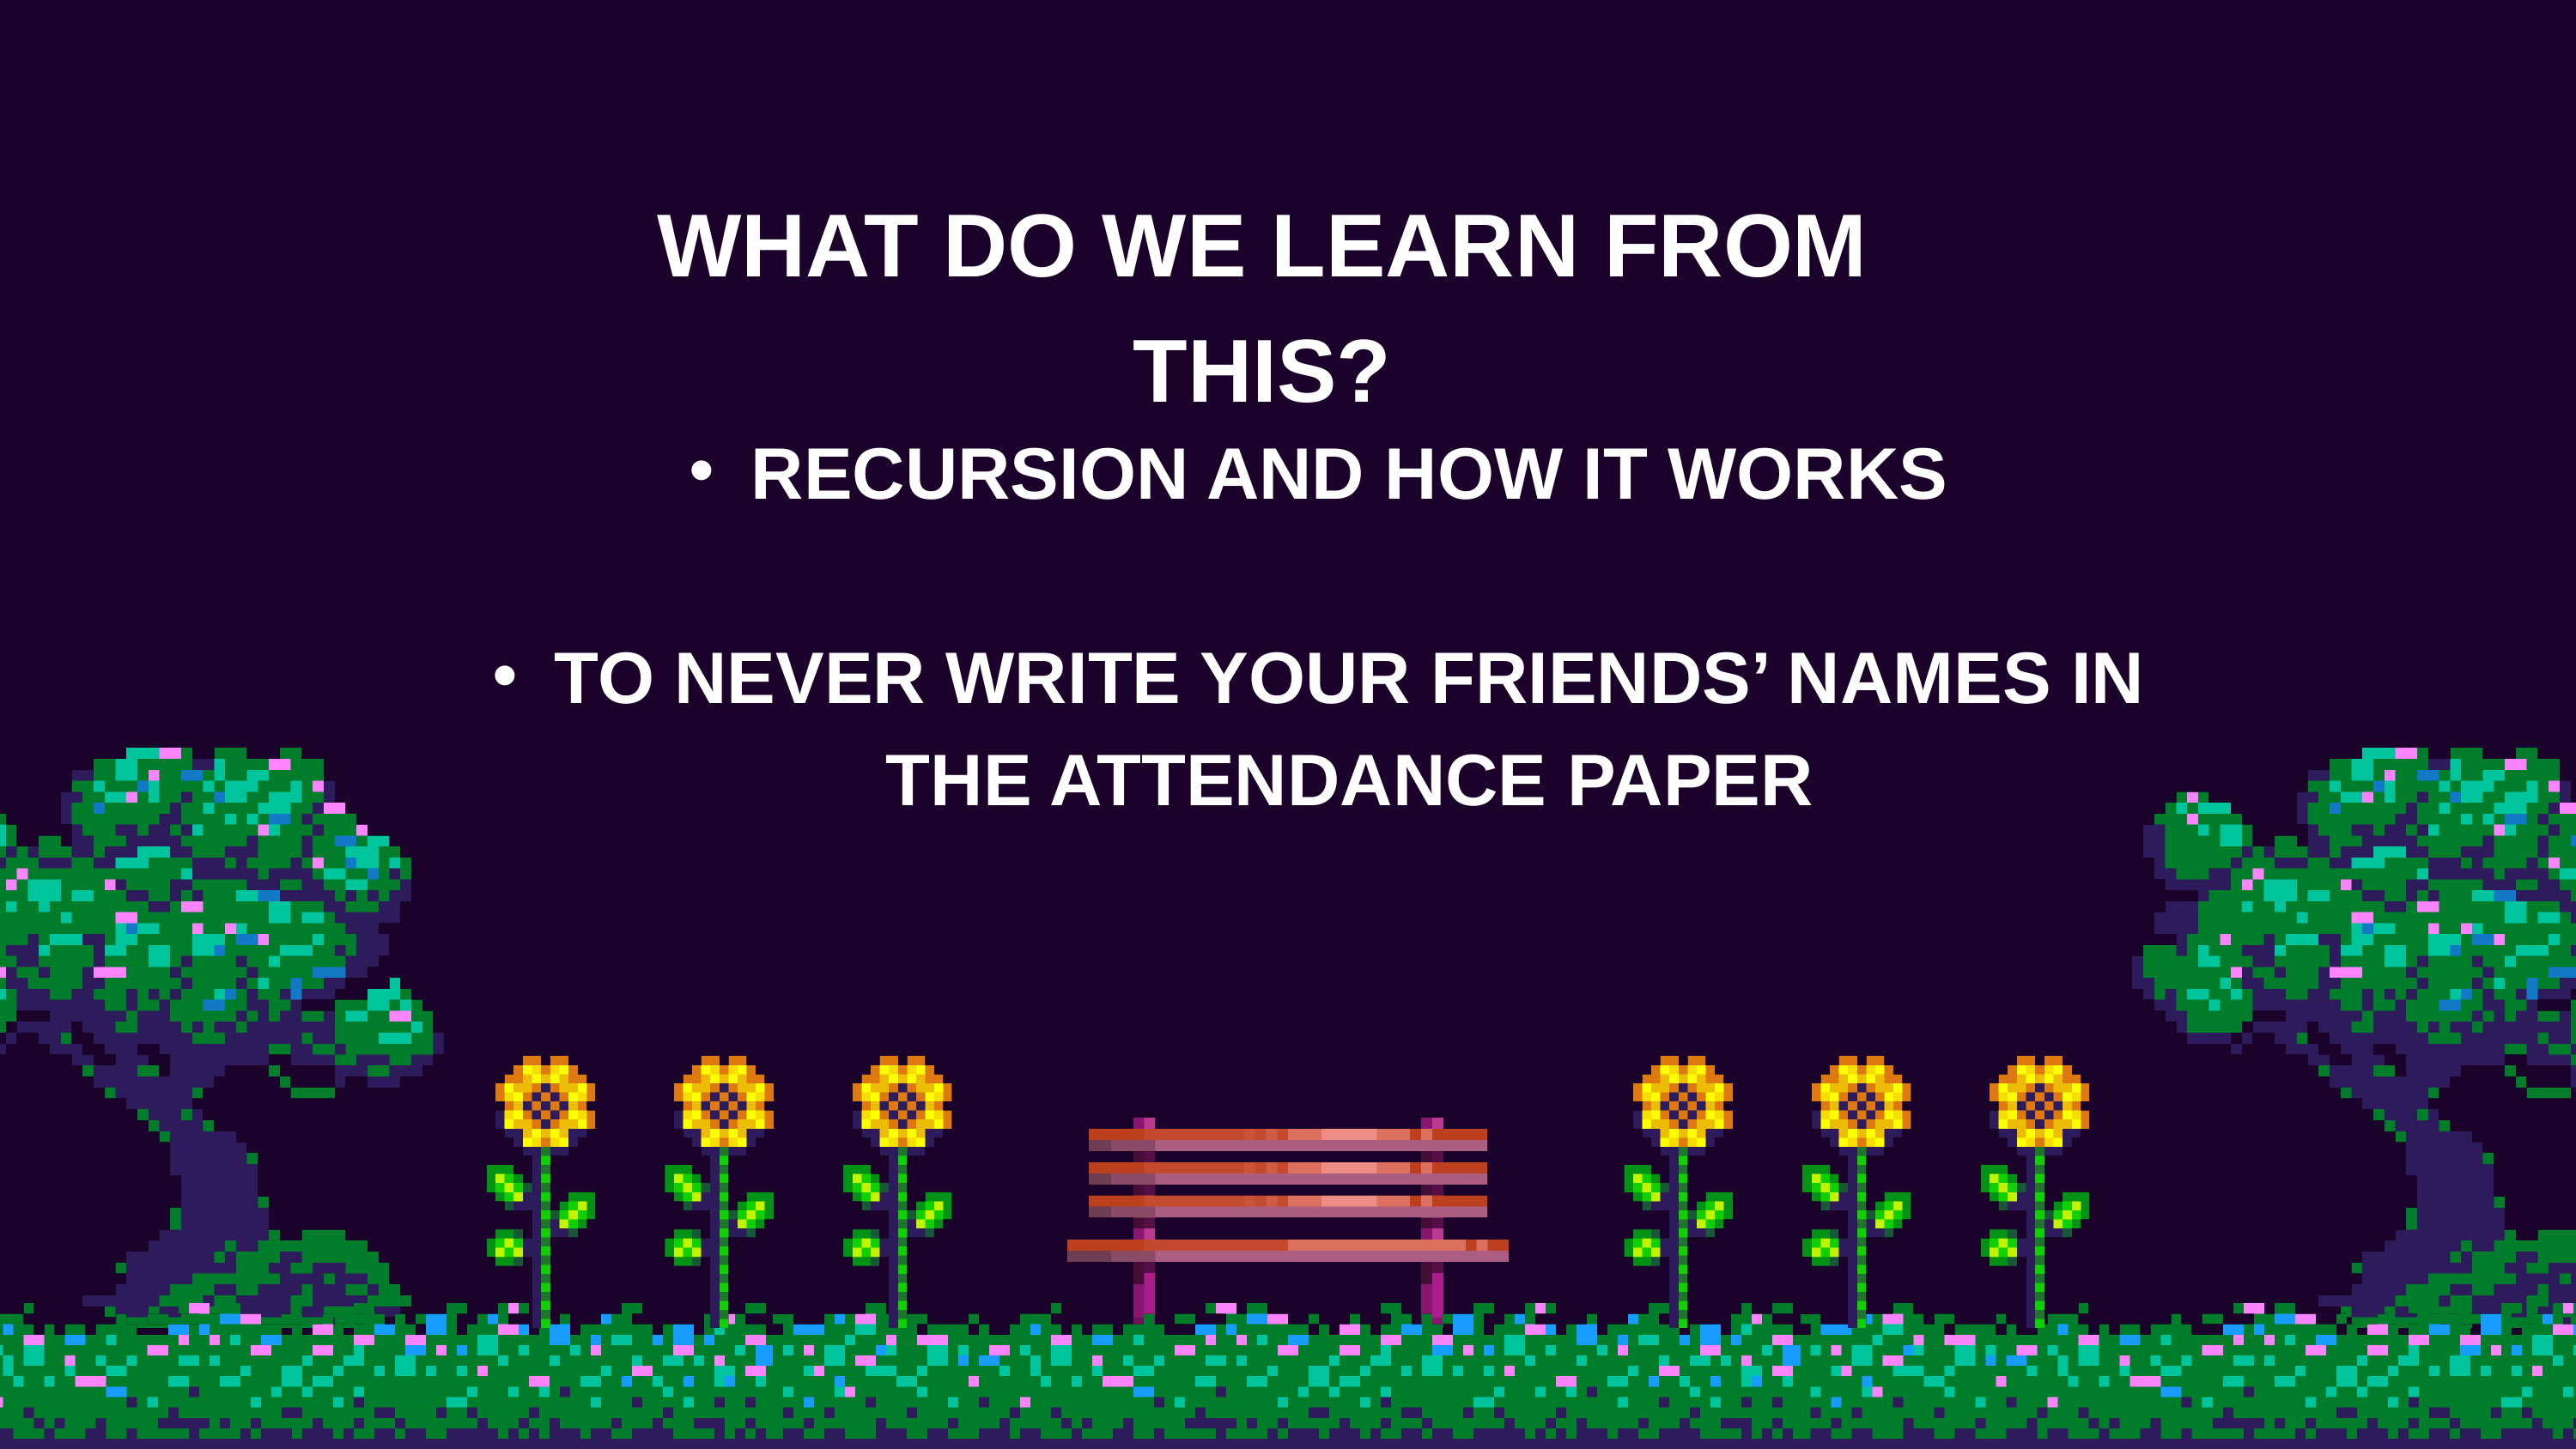

WHAT DO WE LEARN FROM THIS?
RECURSION AND HOW IT WORKS

TO NEVER WRITE YOUR FRIENDS’ NAMES IN THE ATTENDANCE PAPER